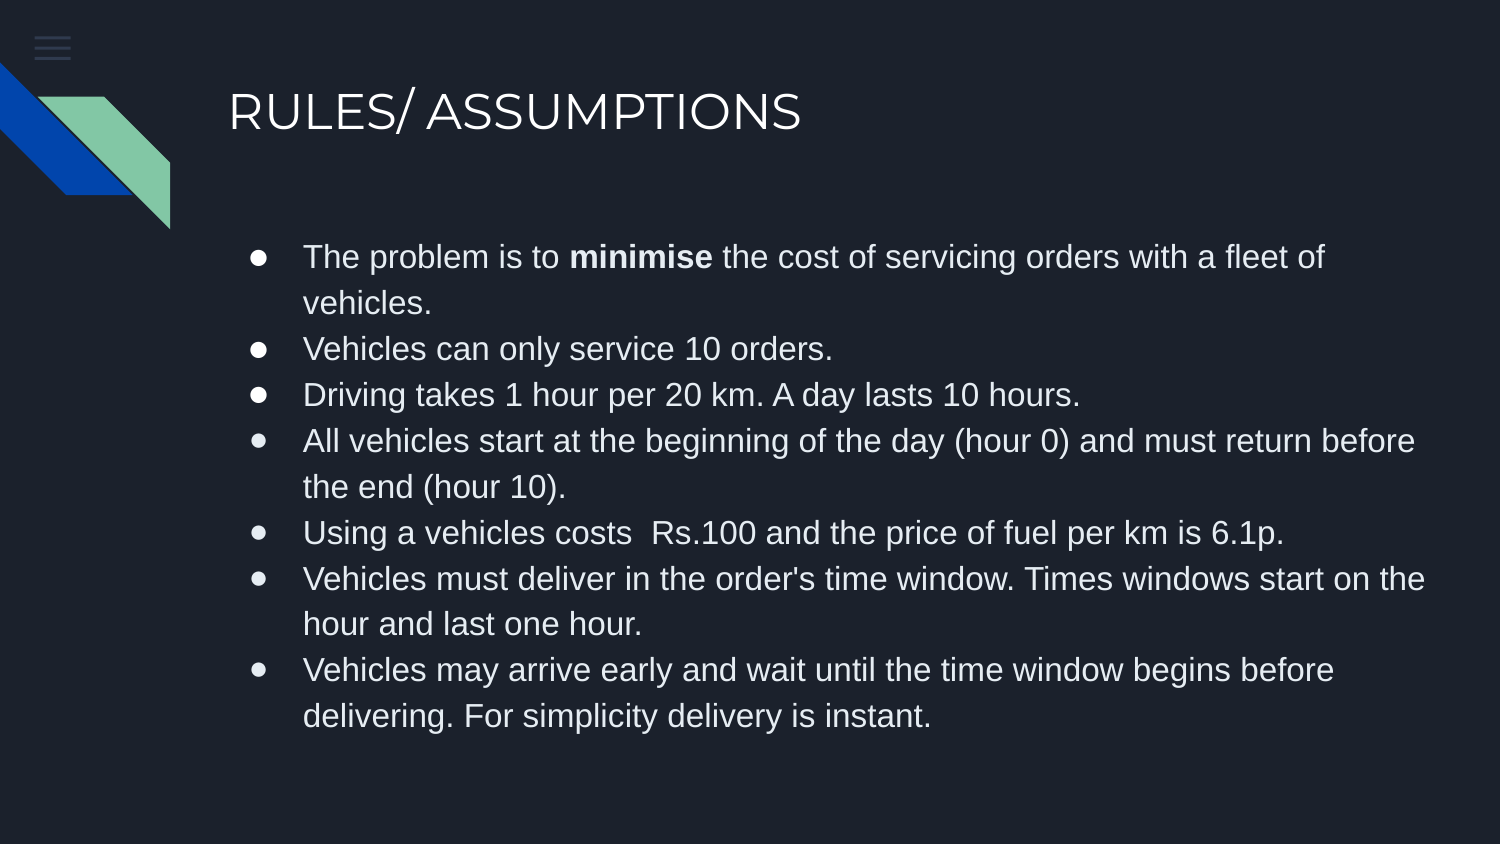

# RULES/ ASSUMPTIONS
The problem is to minimise the cost of servicing orders with a fleet of vehicles.
Vehicles can only service 10 orders.
Driving takes 1 hour per 20 km. A day lasts 10 hours.
All vehicles start at the beginning of the day (hour 0) and must return before the end (hour 10).
Using a vehicles costs  Rs.100 and the price of fuel per km is 6.1p.
Vehicles must deliver in the order's time window. Times windows start on the hour and last one hour.
Vehicles may arrive early and wait until the time window begins before delivering. For simplicity delivery is instant.